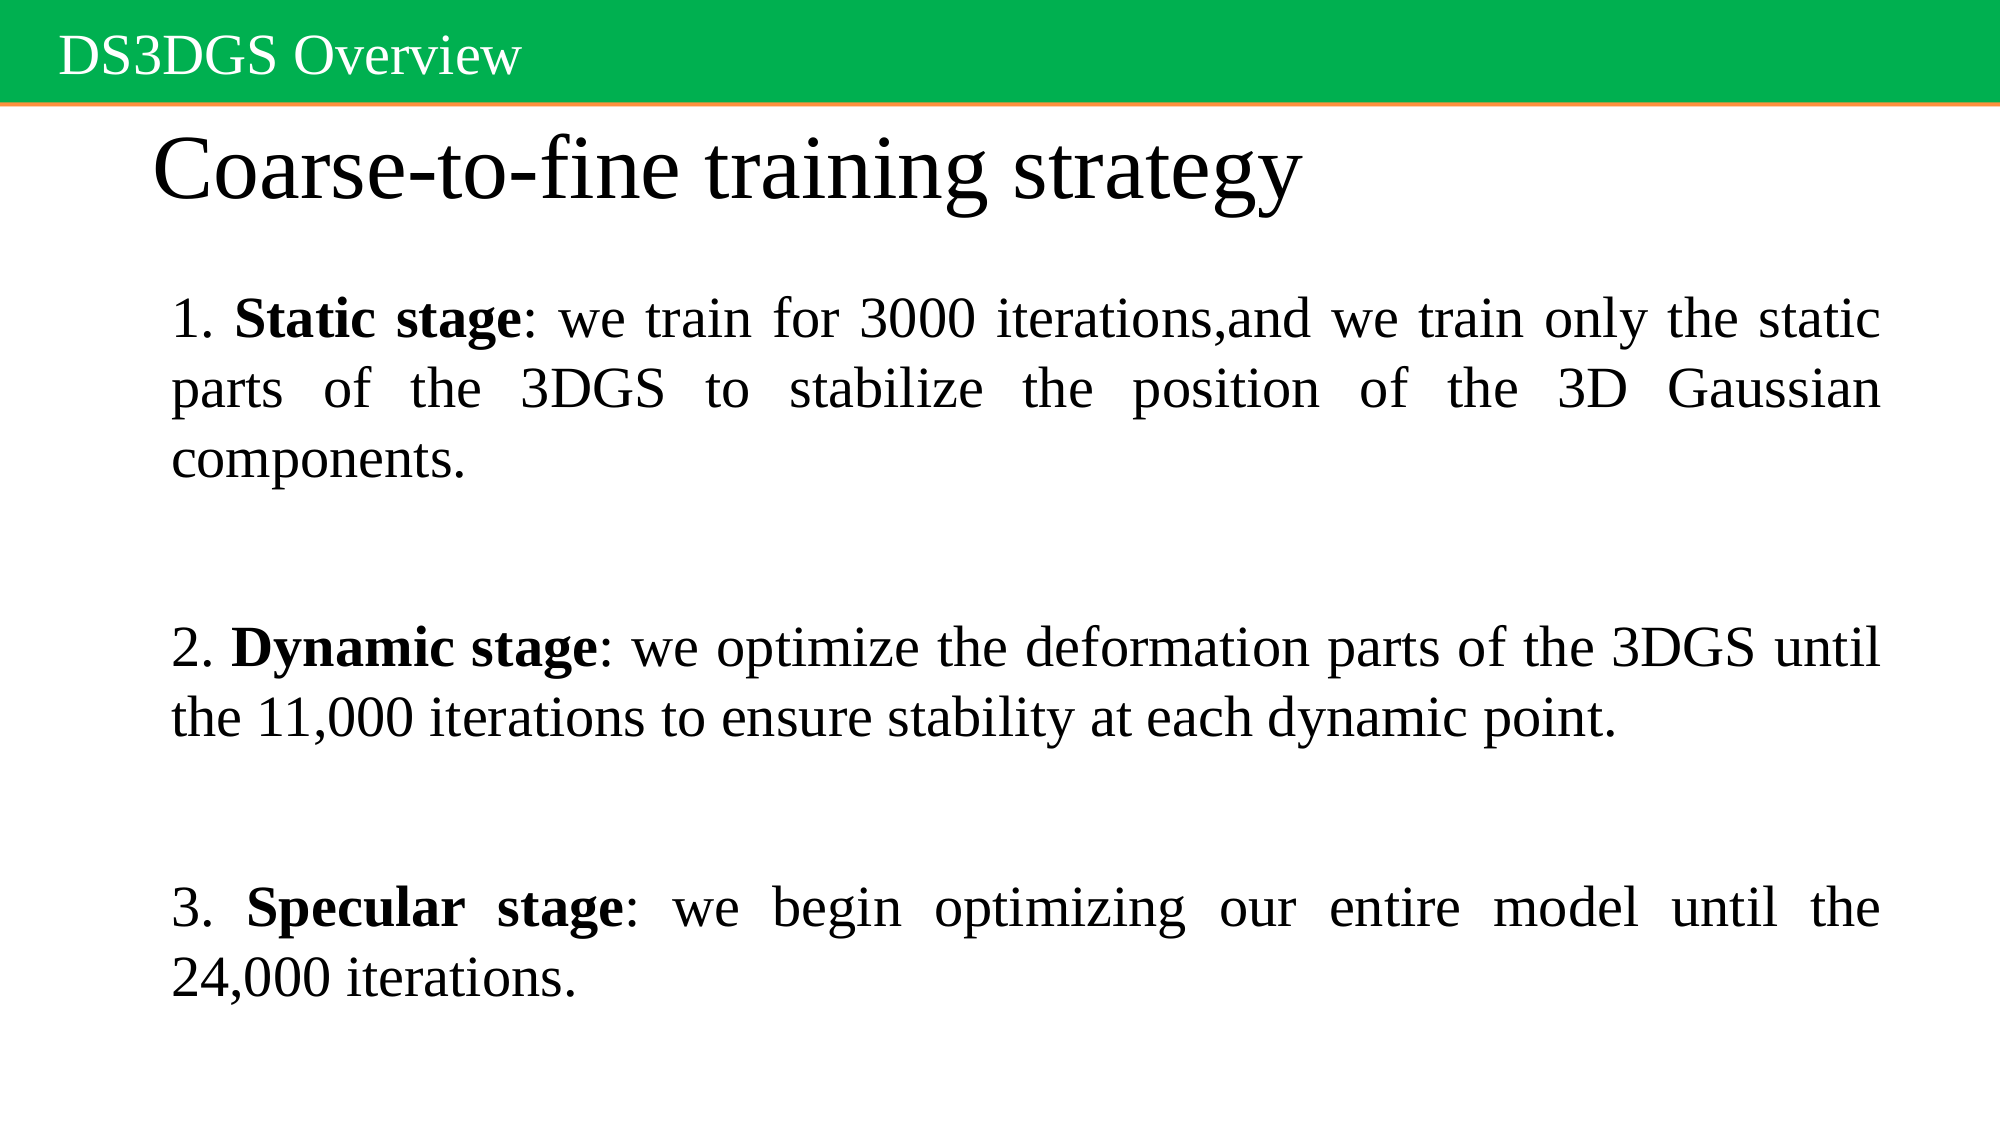

DS3DGS Overview
# Coarse-to-fine training strategy
1. Static stage: we train for 3000 iterations,and we train only the static parts of the 3DGS to stabilize the position of the 3D Gaussian components.

2. Dynamic stage: we optimize the deformation parts of the 3DGS until the 11,000 iterations to ensure stability at each dynamic point.

3. Specular stage: we begin optimizing our entire model until the 24,000 iterations.